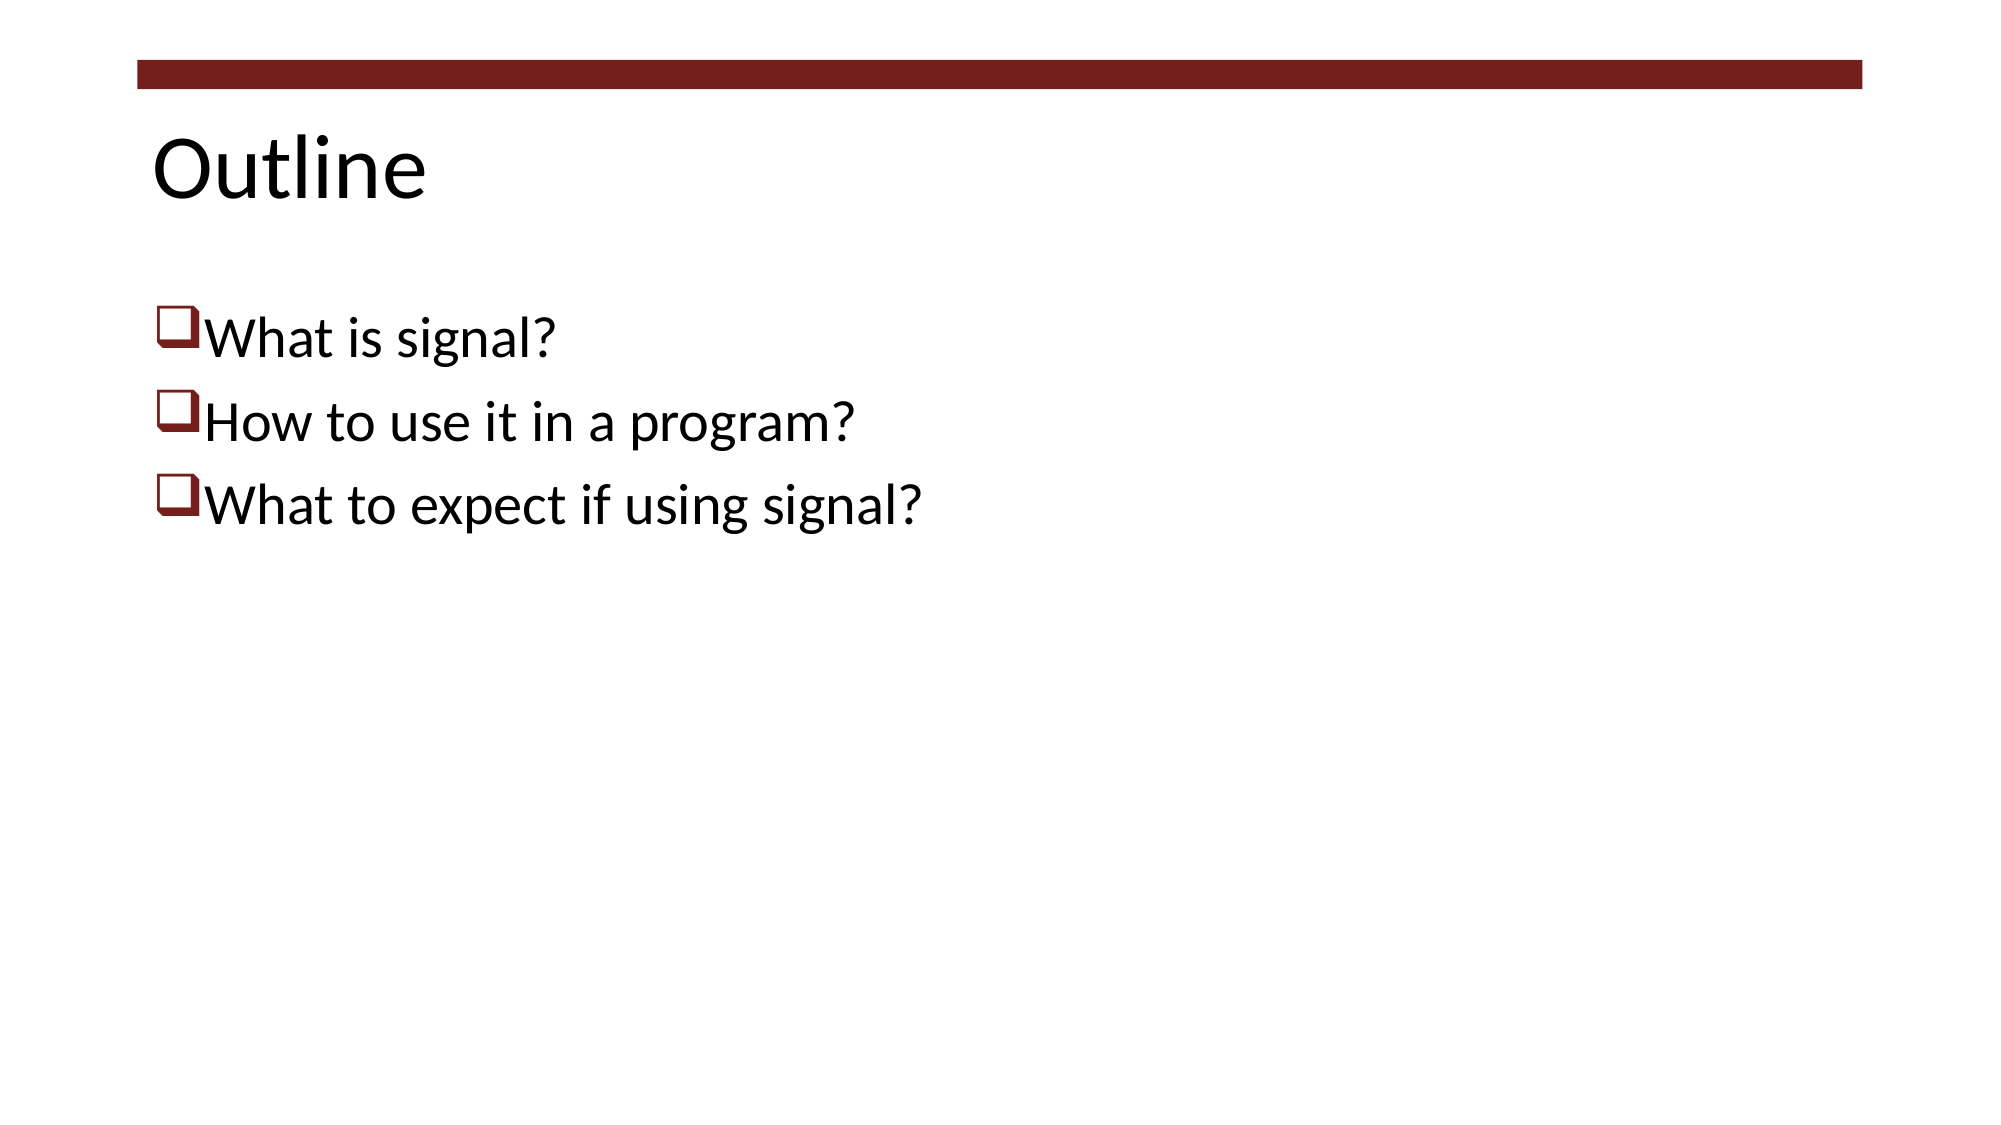

# Outline
What is signal?
How to use it in a program?
What to expect if using signal?